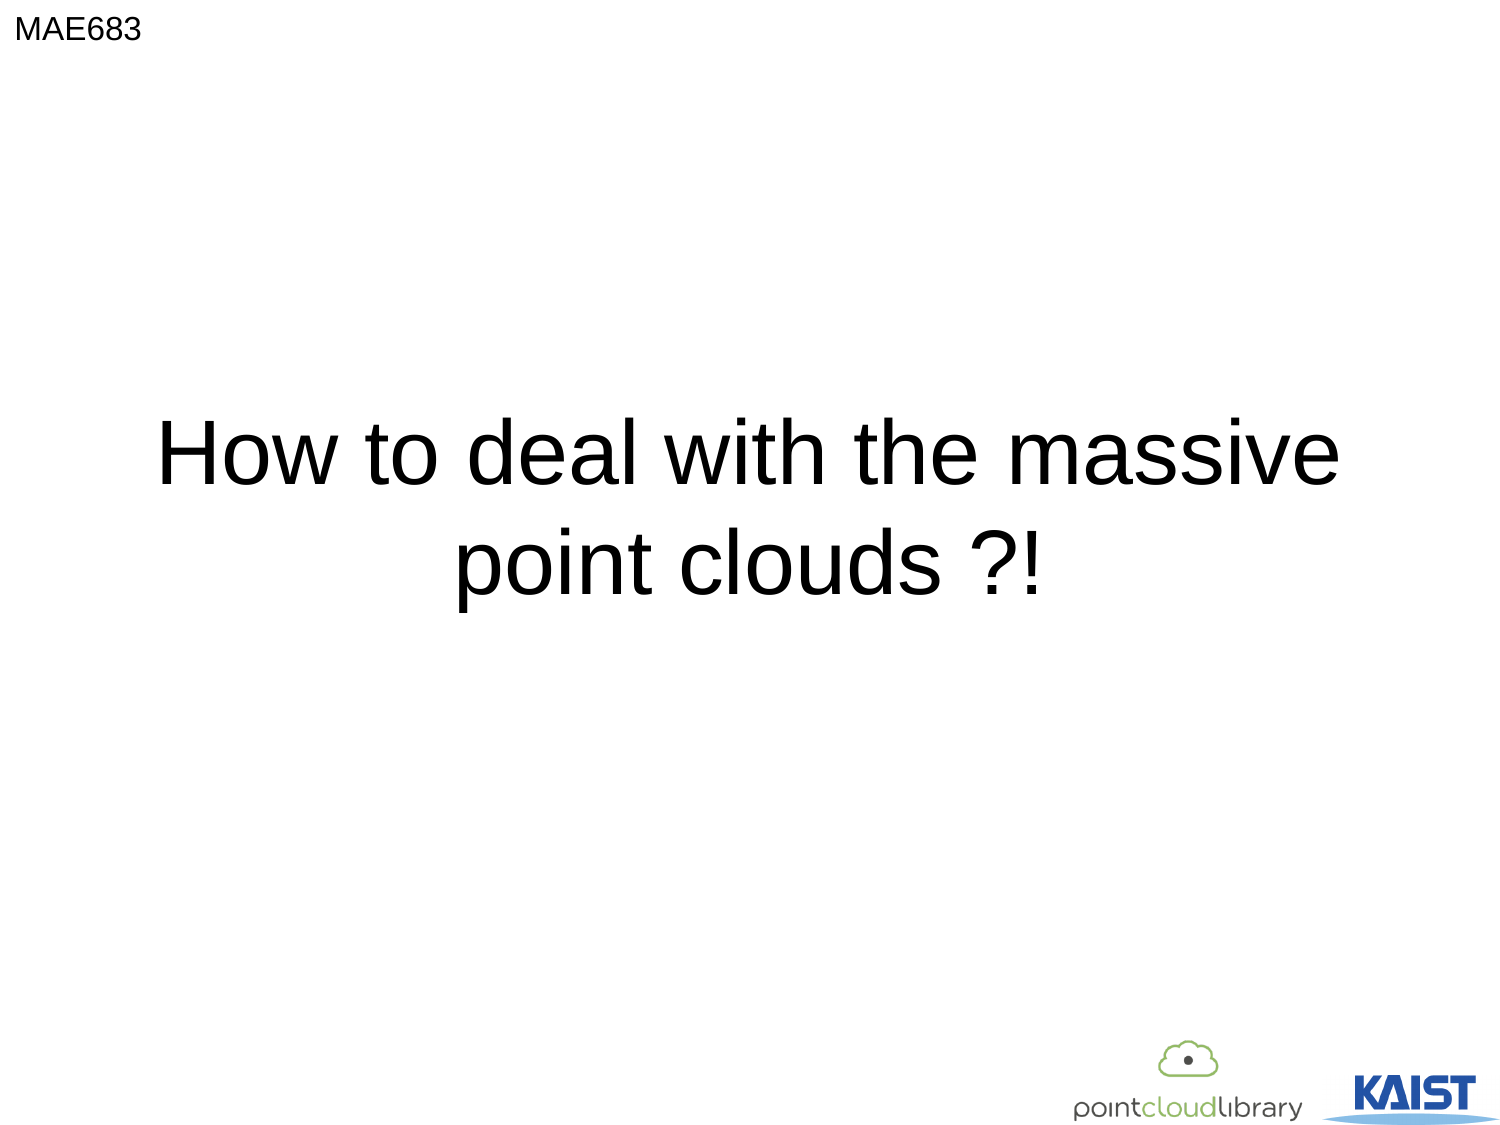

# How to deal with the massive point clouds ?!